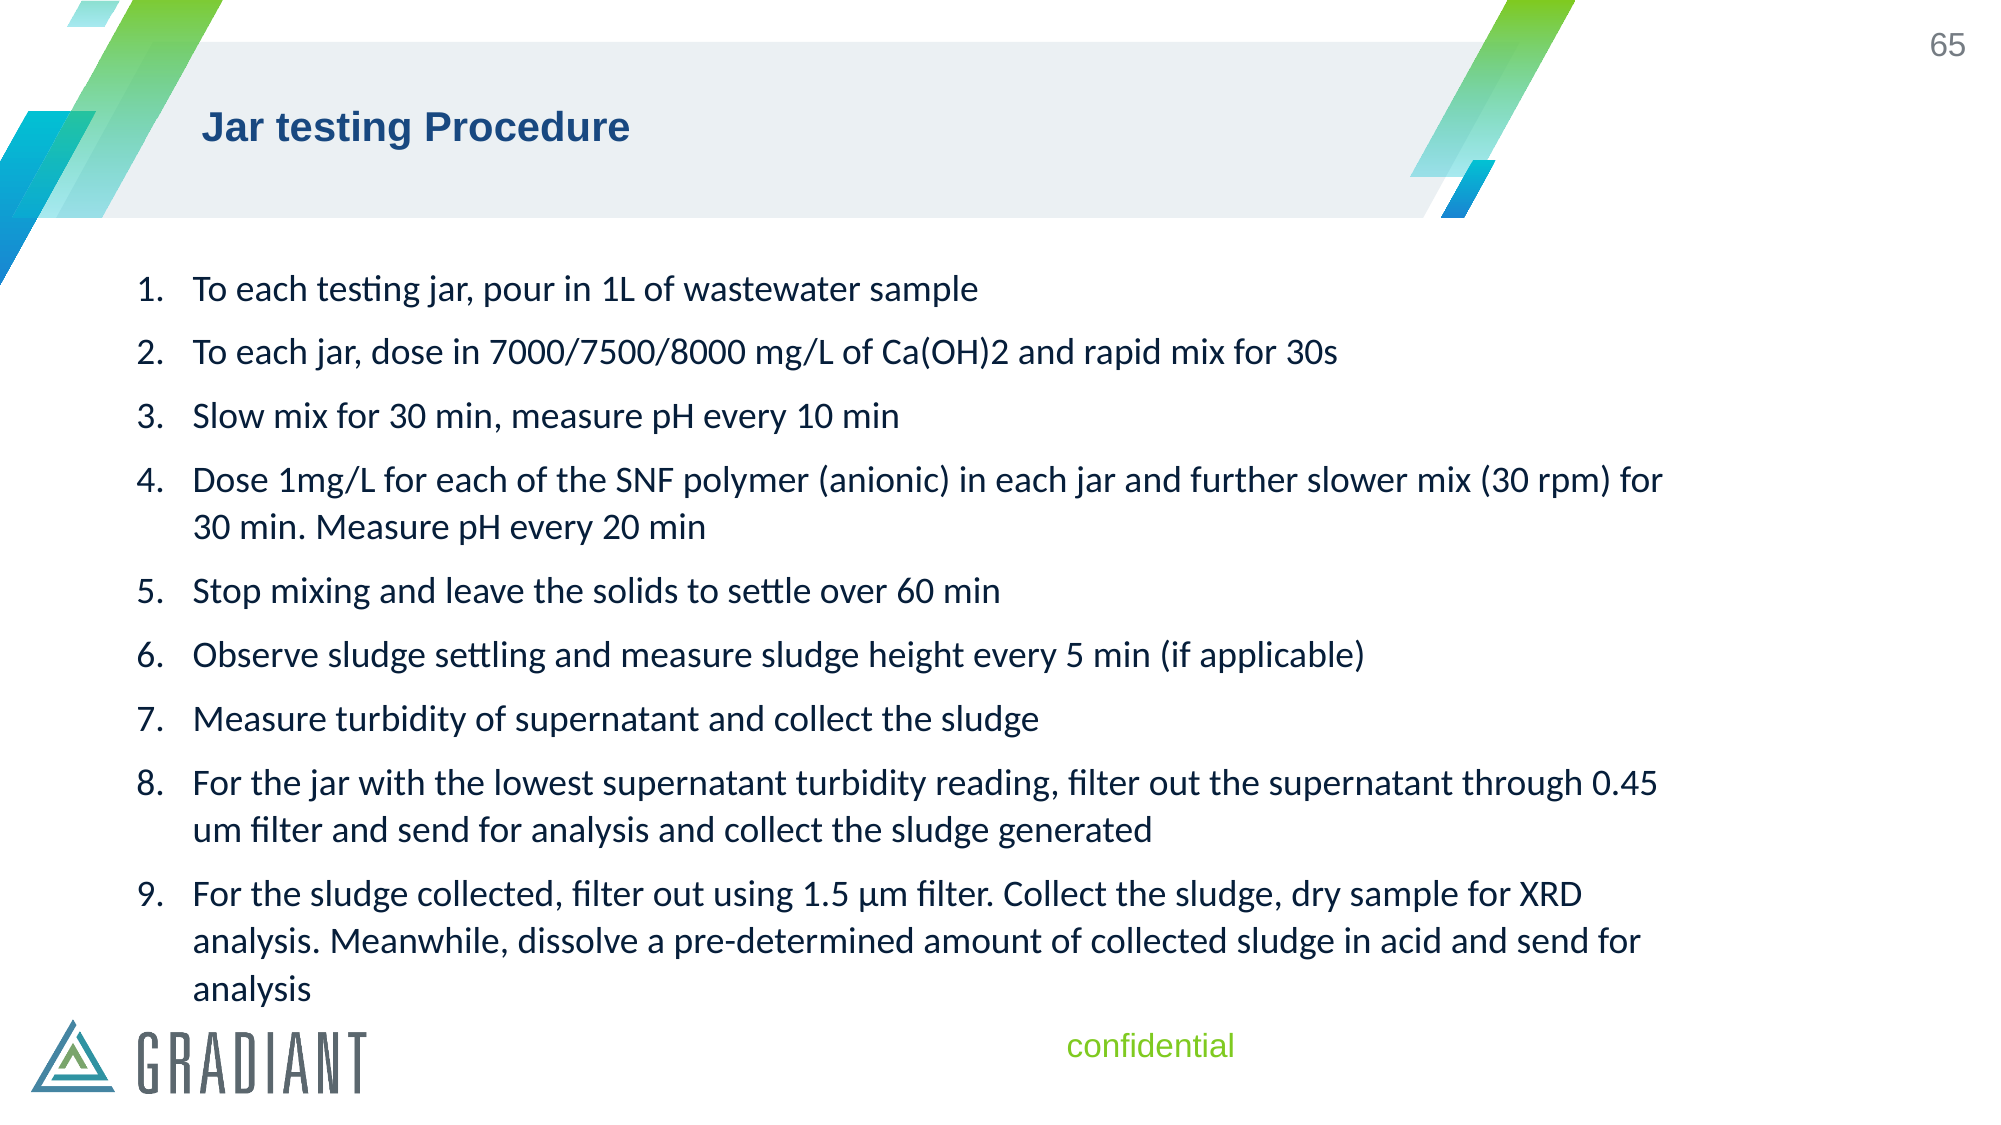

65
# Jar testing Procedure
To each testing jar, pour in 1L of wastewater sample
To each jar, dose in 7000/7500/8000 mg/L of Ca(OH)2 and rapid mix for 30s
Slow mix for 30 min, measure pH every 10 min
Dose 1mg/L for each of the SNF polymer (anionic) in each jar and further slower mix (30 rpm) for 30 min. Measure pH every 20 min
Stop mixing and leave the solids to settle over 60 min
Observe sludge settling and measure sludge height every 5 min (if applicable)
Measure turbidity of supernatant and collect the sludge
For the jar with the lowest supernatant turbidity reading, filter out the supernatant through 0.45 um filter and send for analysis and collect the sludge generated
For the sludge collected, filter out using 1.5 µm filter. Collect the sludge, dry sample for XRD analysis. Meanwhile, dissolve a pre-determined amount of collected sludge in acid and send for analysis